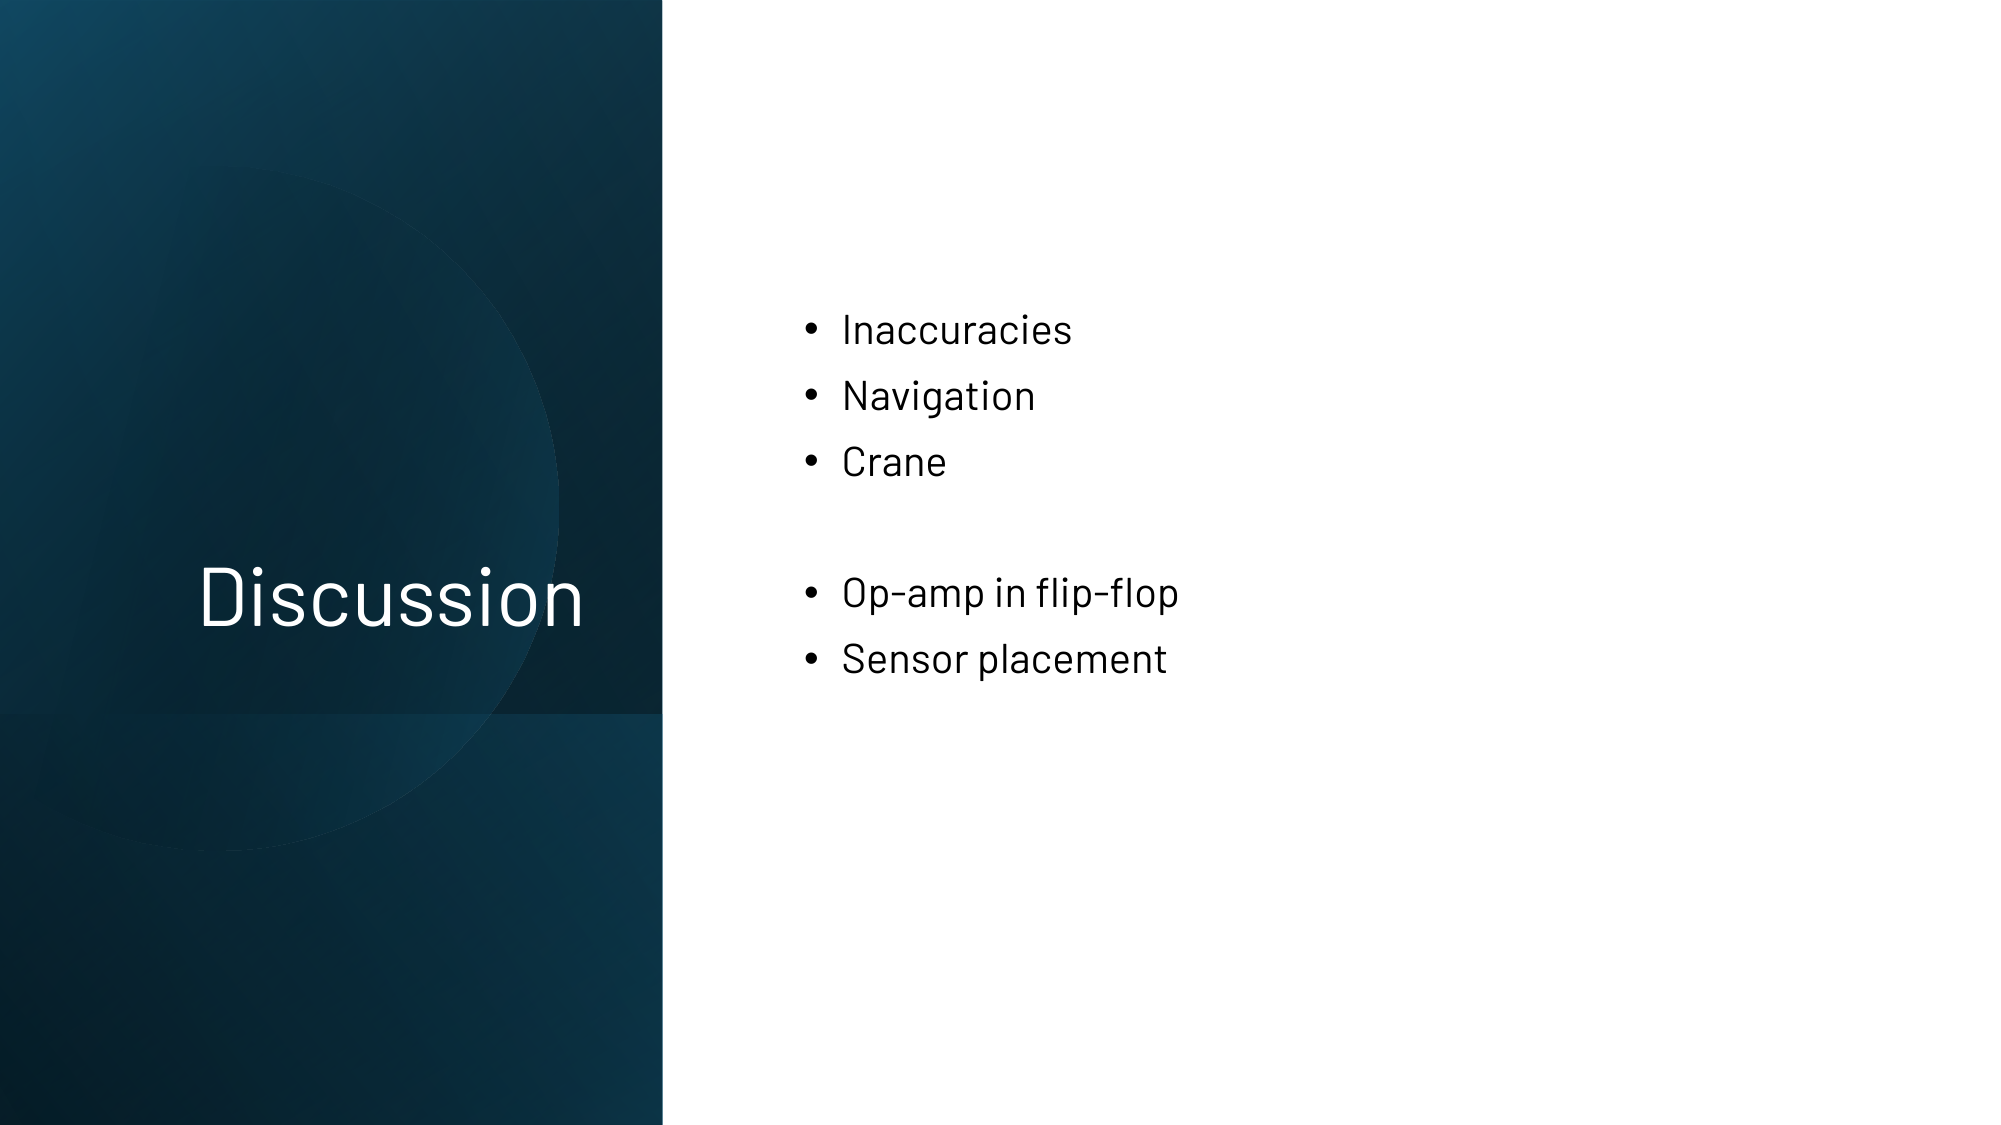

# Discussion
Inaccuracies
Navigation
Crane

Op-amp in flip-flop
Sensor placement